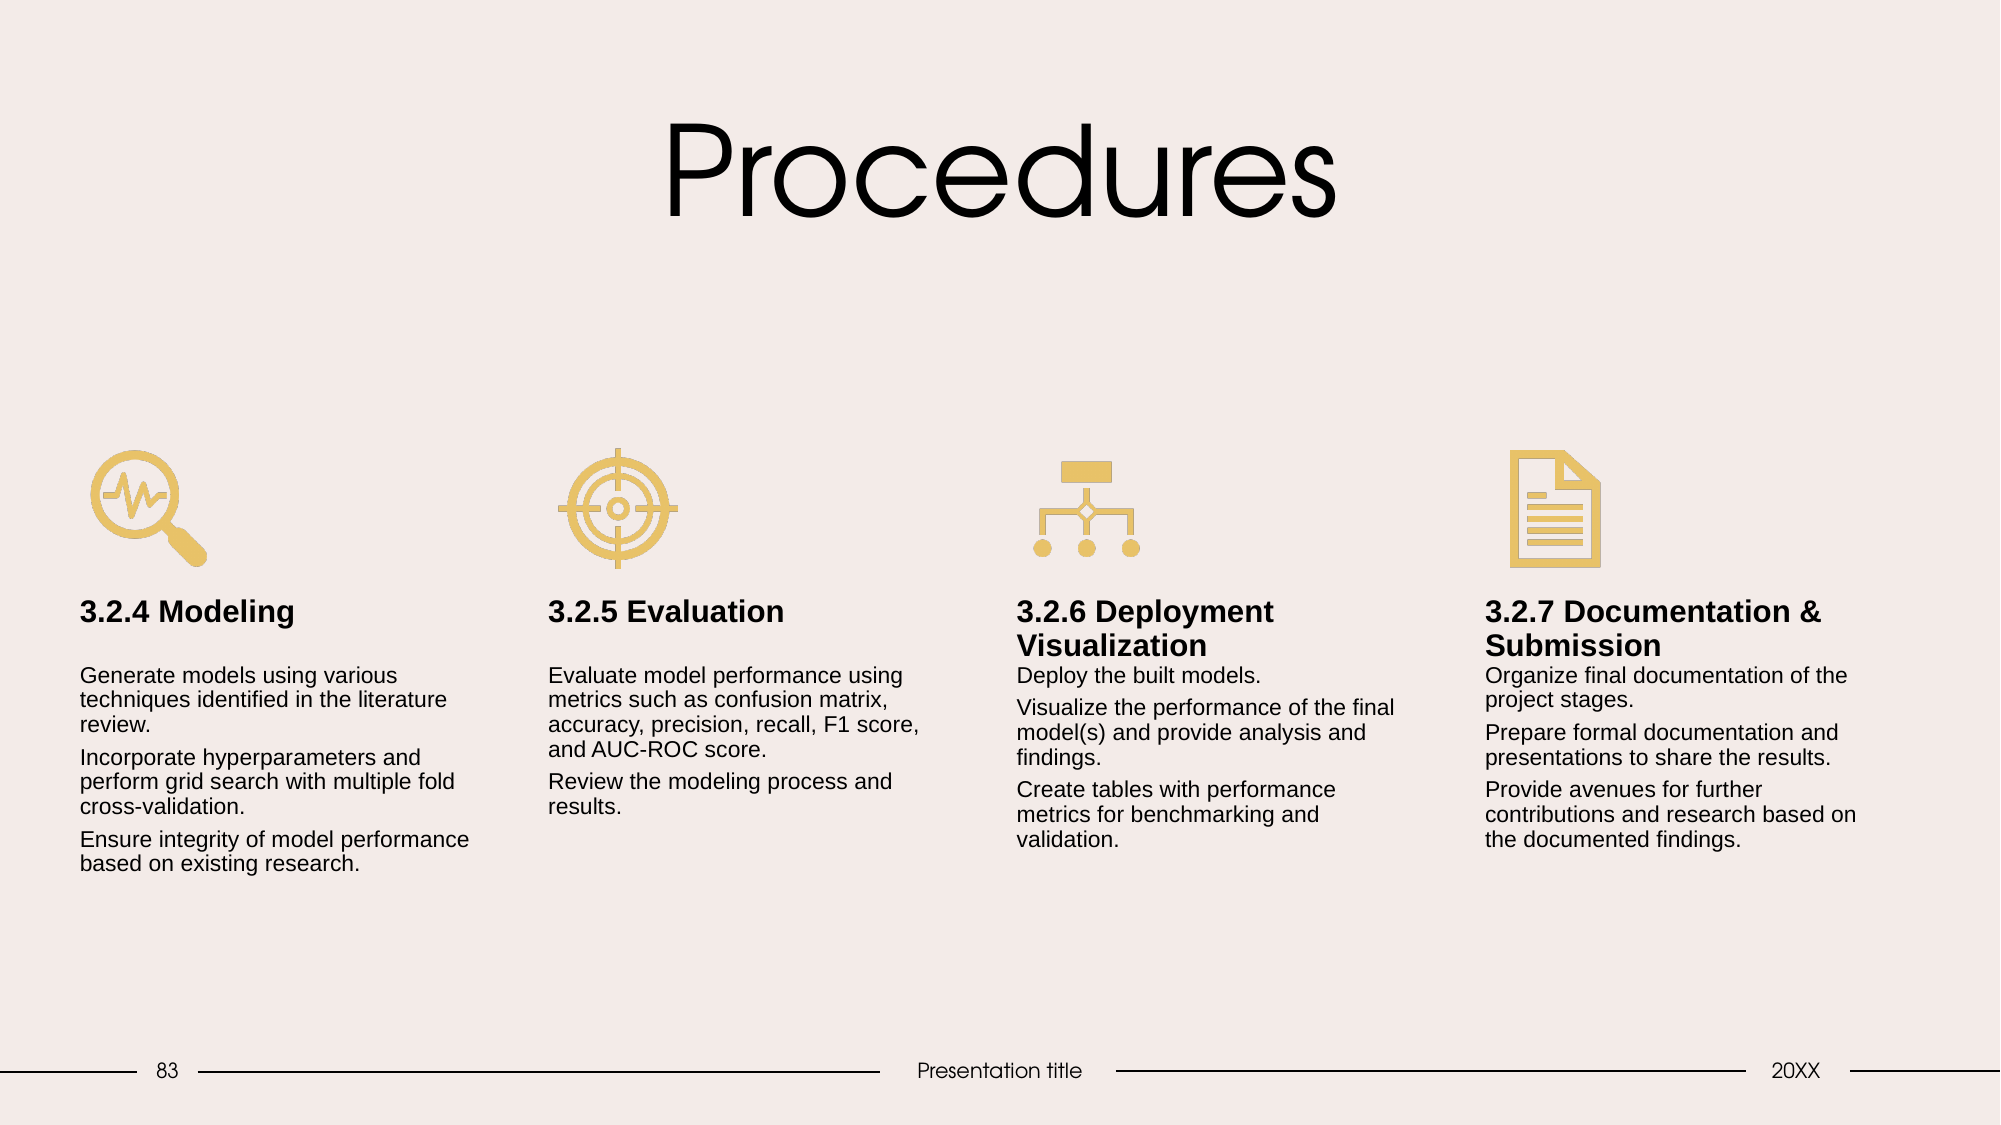

# Procedures
3.2.4 Modeling
Generate models using various techniques identified in the literature review.
Incorporate hyperparameters and perform grid search with multiple fold cross-validation.
Ensure integrity of model performance based on existing research.
3.2.5 Evaluation
Evaluate model performance using metrics such as confusion matrix, accuracy, precision, recall, F1 score, and AUC-ROC score.
Review the modeling process and results.
3.2.6 Deployment Visualization
Deploy the built models.
Visualize the performance of the final model(s) and provide analysis and findings.
Create tables with performance metrics for benchmarking and validation.
3.2.7 Documentation & Submission
Organize final documentation of the project stages.
Prepare formal documentation and presentations to share the results.
Provide avenues for further contributions and research based on the documented findings.
83
Presentation title
20XX